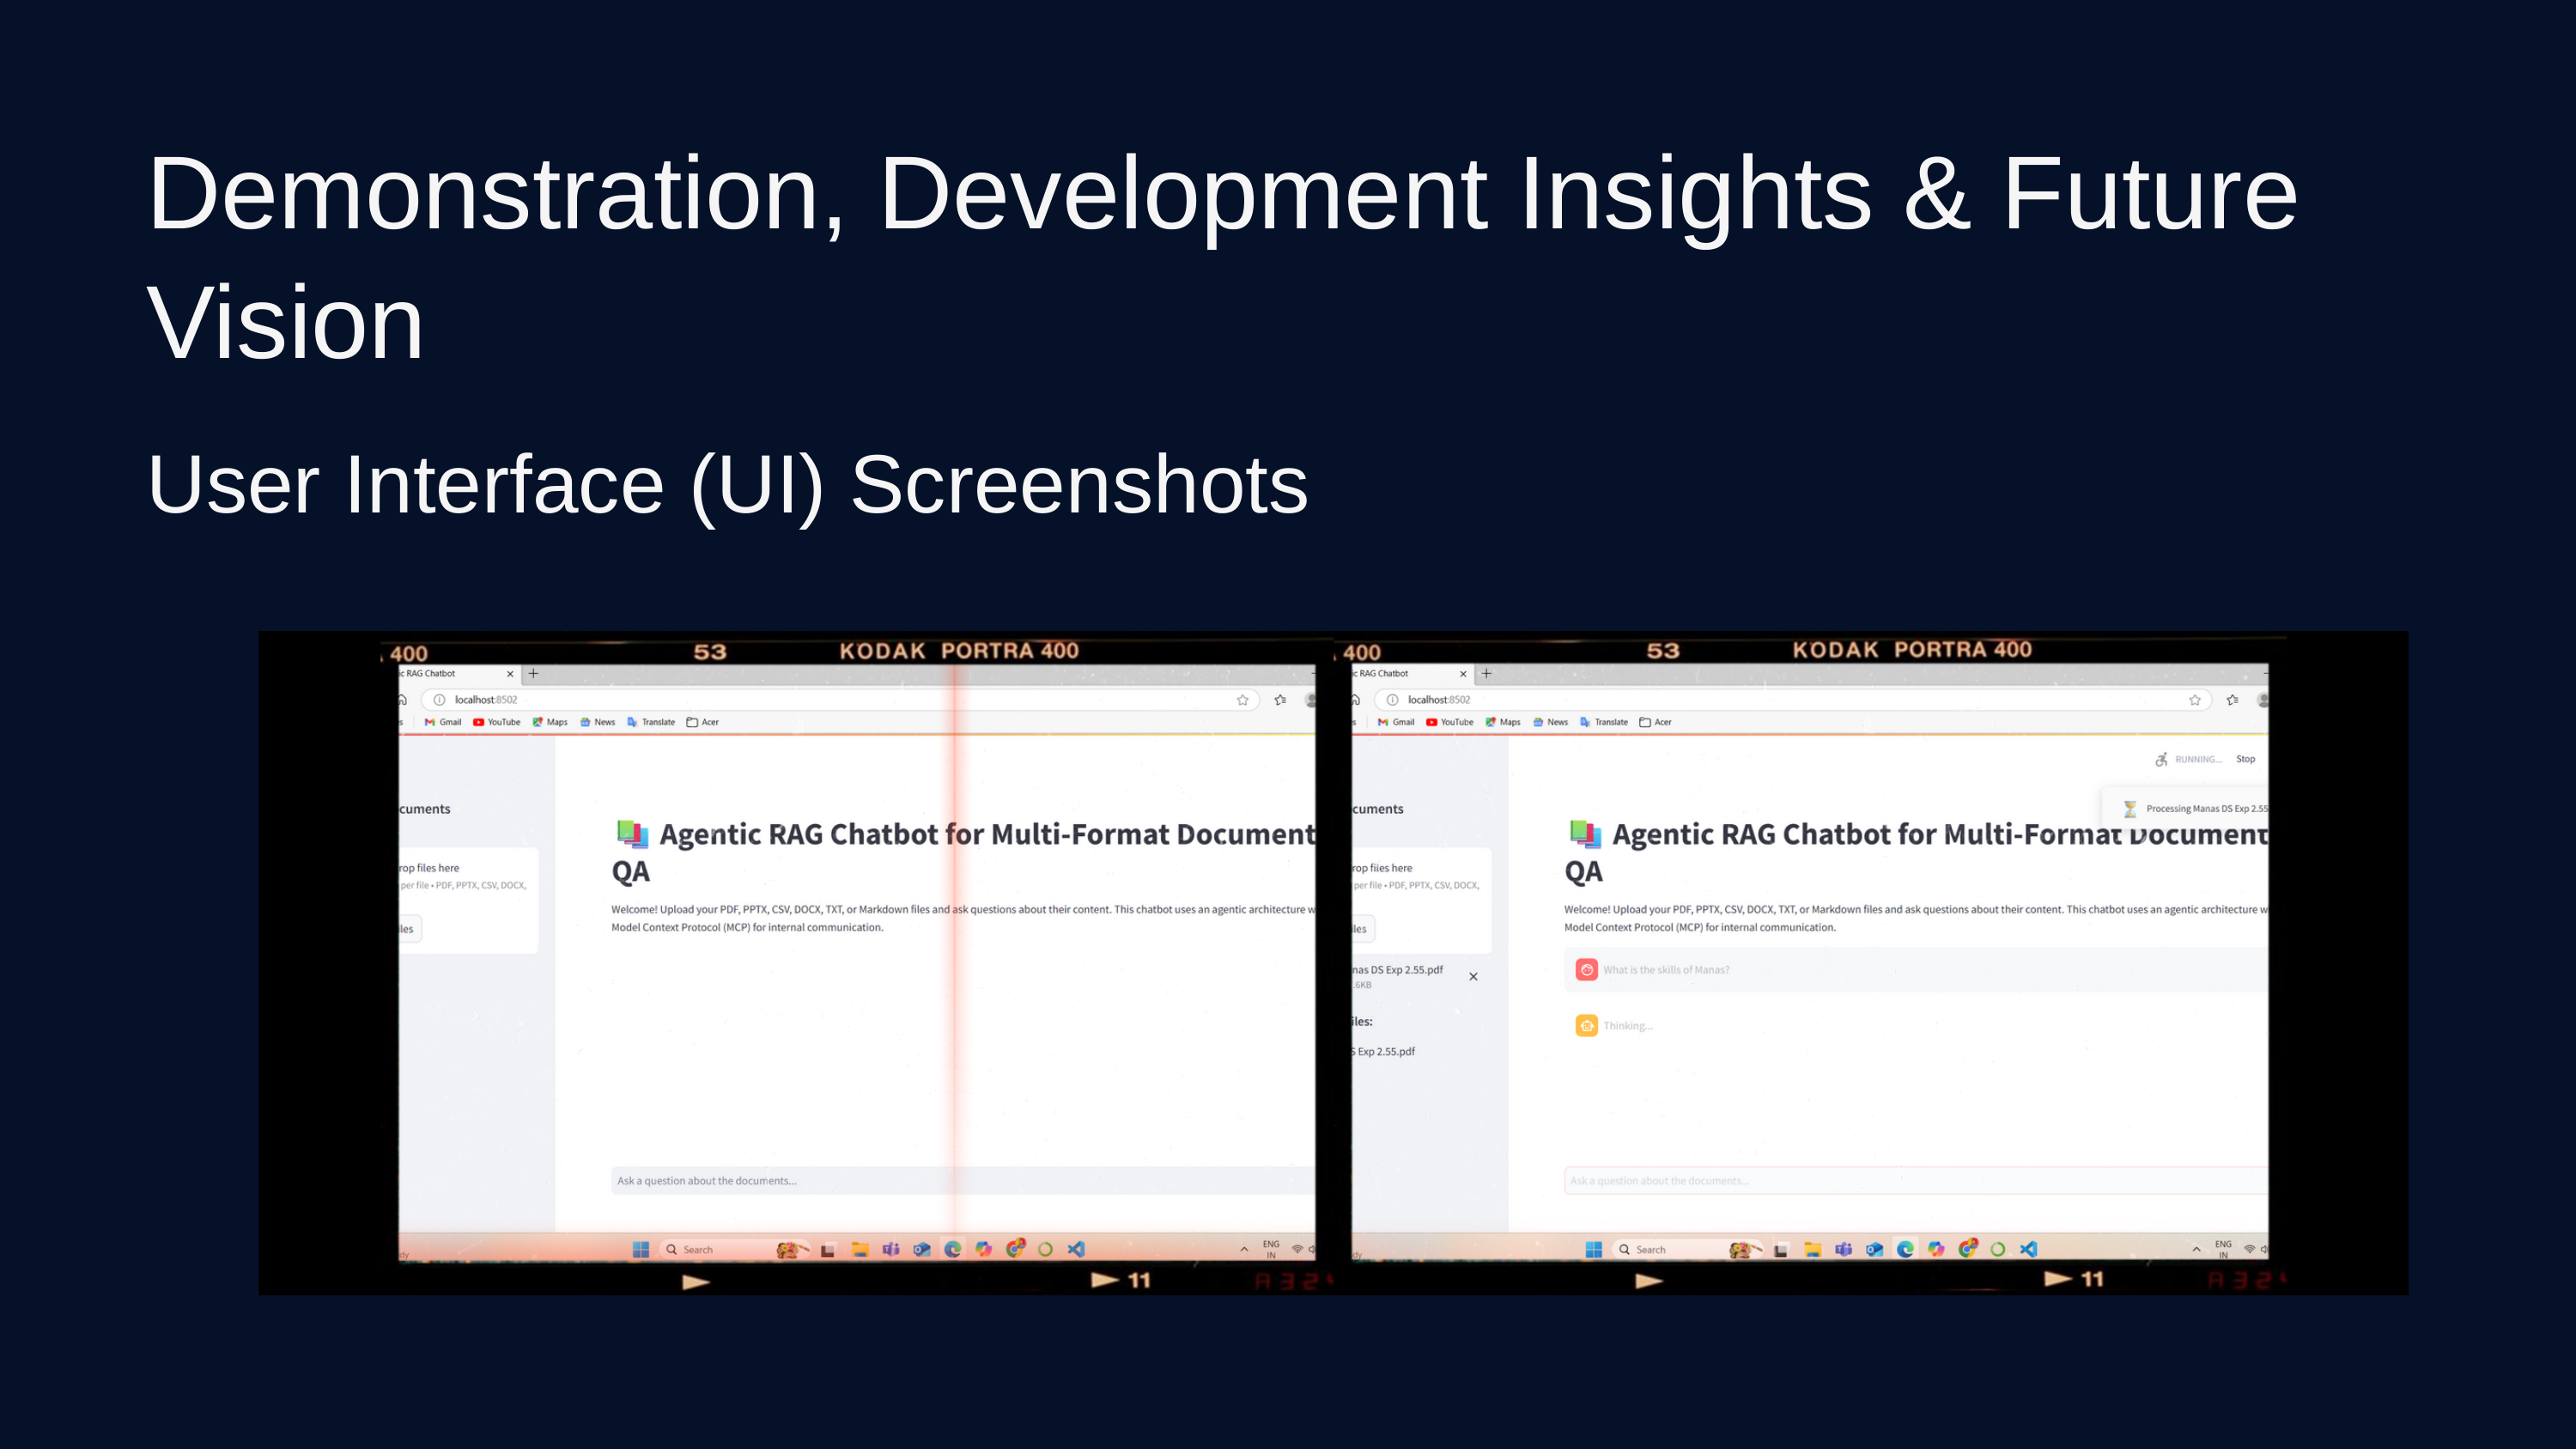

Demonstration, Development Insights & Future Vision

User Interface (UI) Screenshots